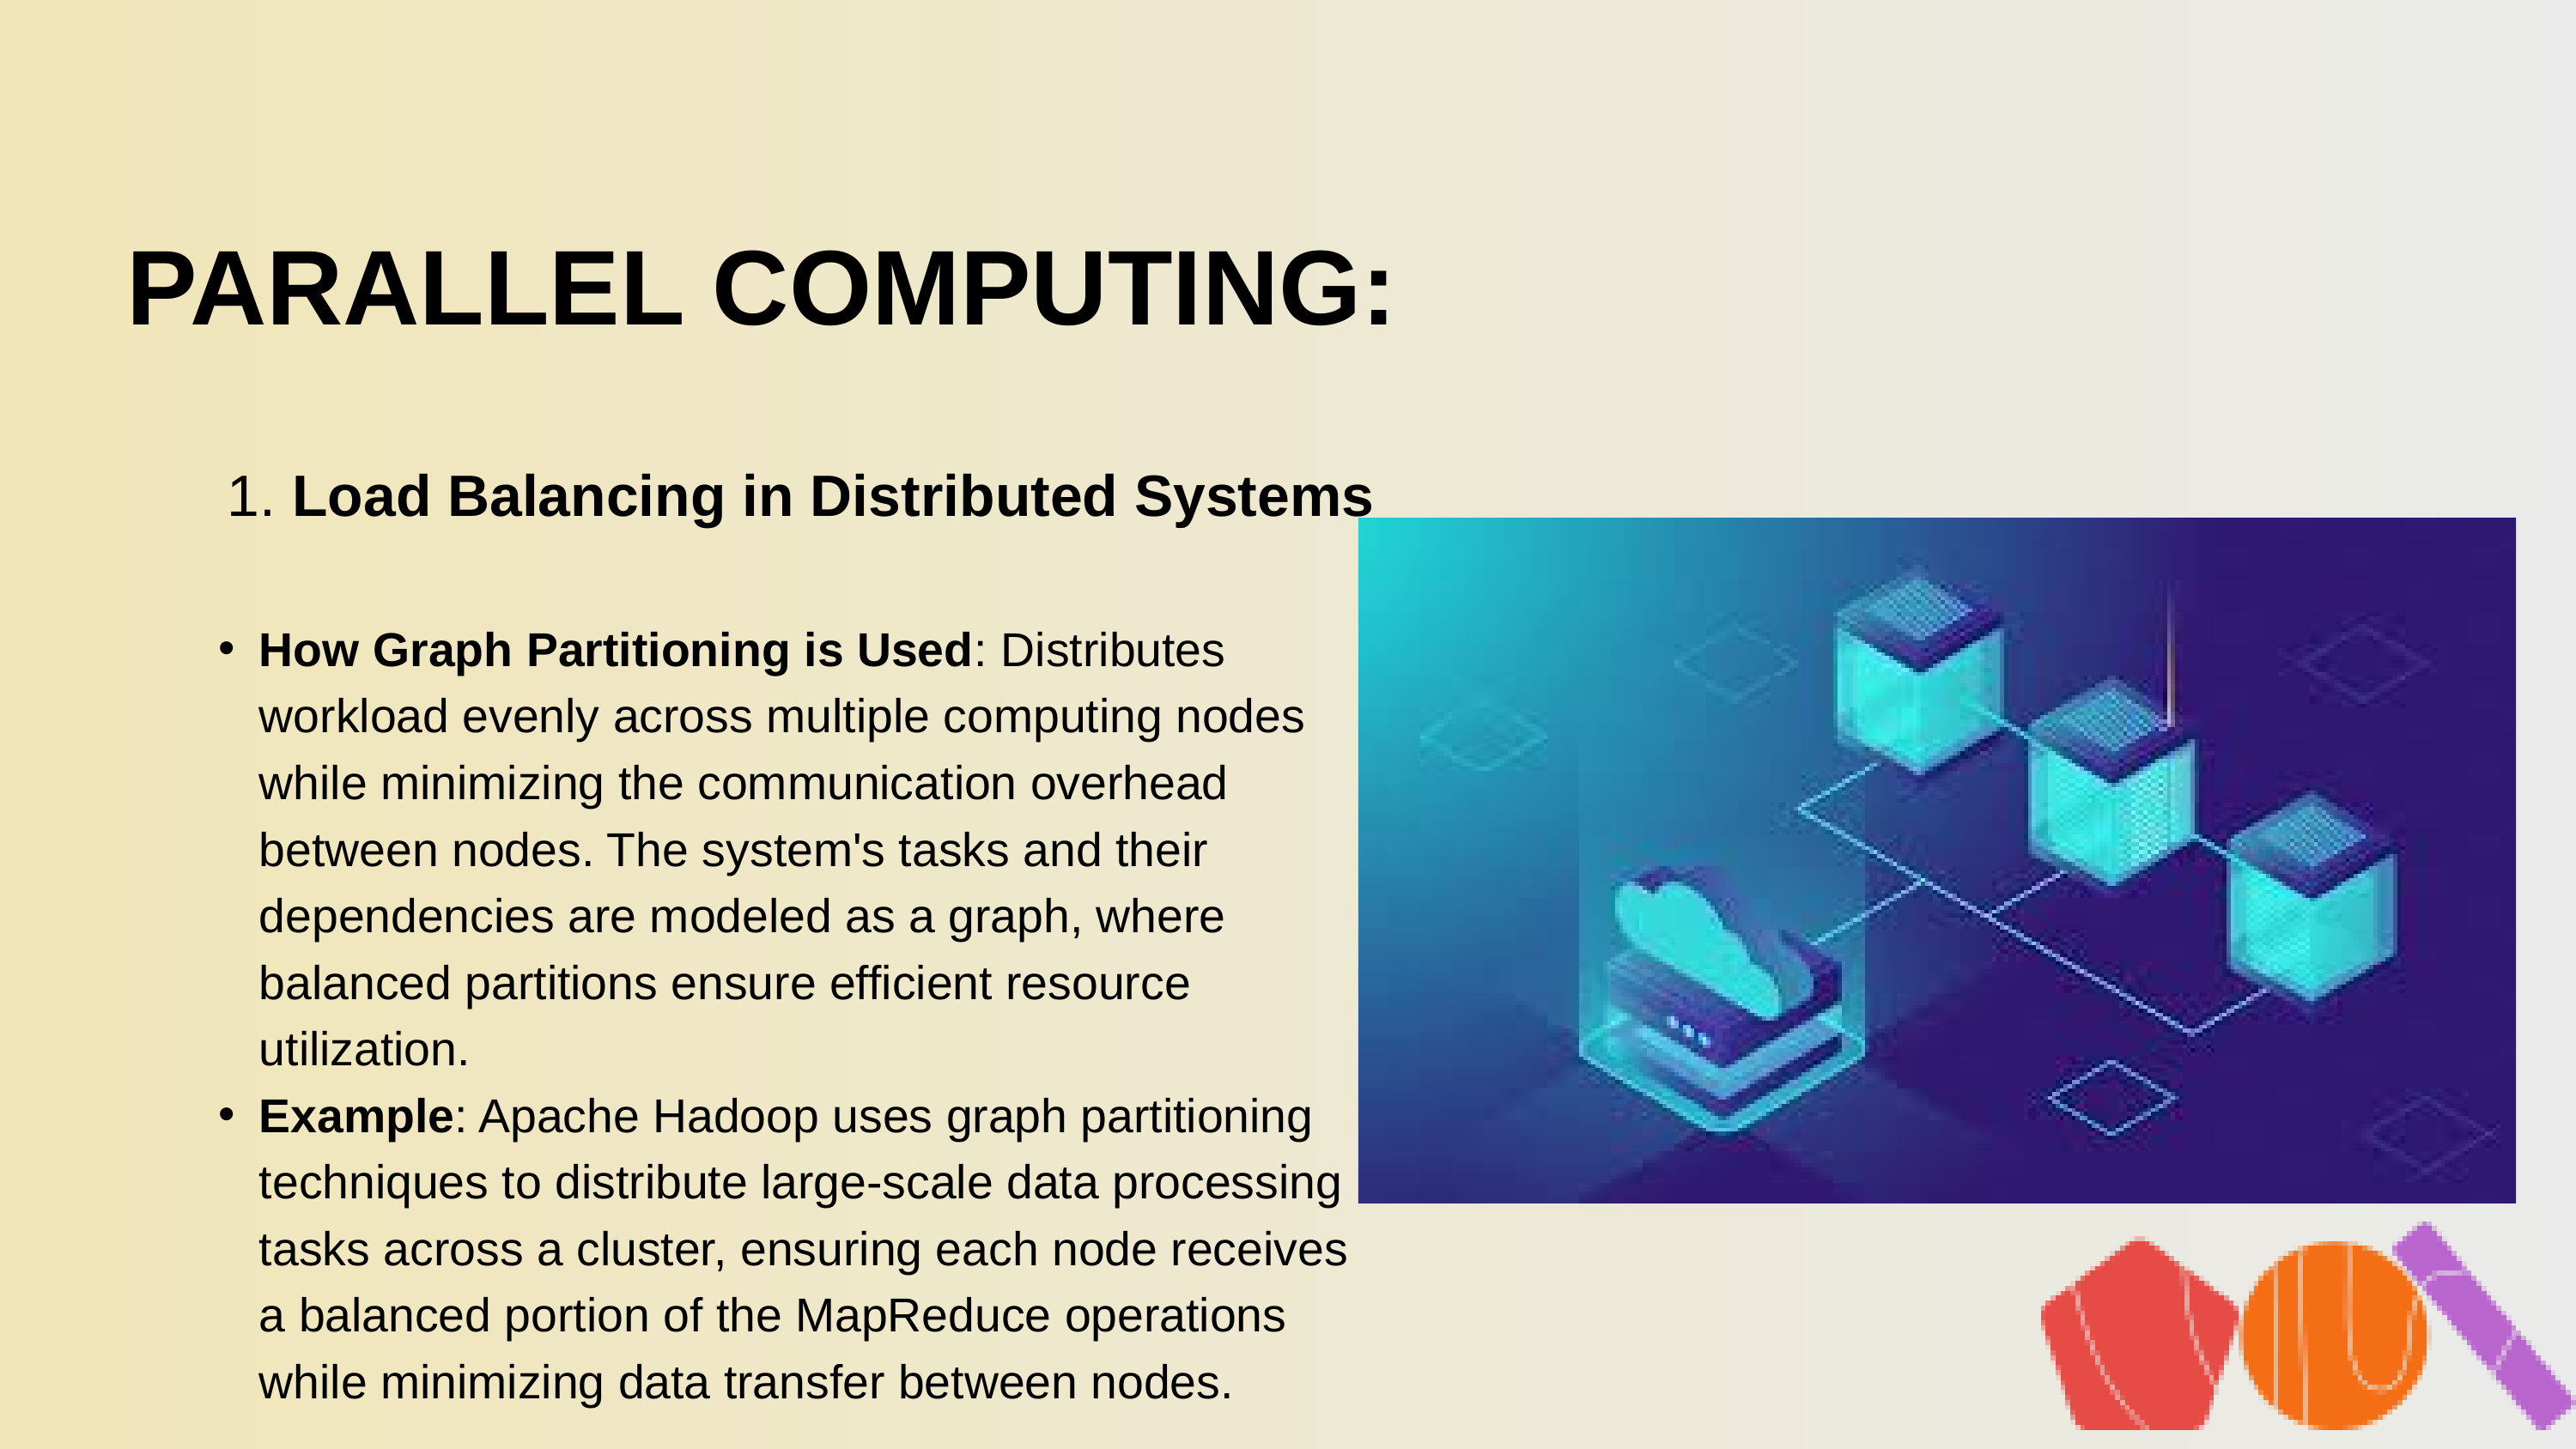

PARALLEL COMPUTING:
   1. Load Balancing in Distributed Systems

How Graph Partitioning is Used: Distributes workload evenly across multiple computing nodes while minimizing the communication overhead between nodes. The system's tasks and their dependencies are modeled as a graph, where balanced partitions ensure efficient resource utilization.
Example: Apache Hadoop uses graph partitioning techniques to distribute large-scale data processing tasks across a cluster, ensuring each node receives a balanced portion of the MapReduce operations while minimizing data transfer between nodes.